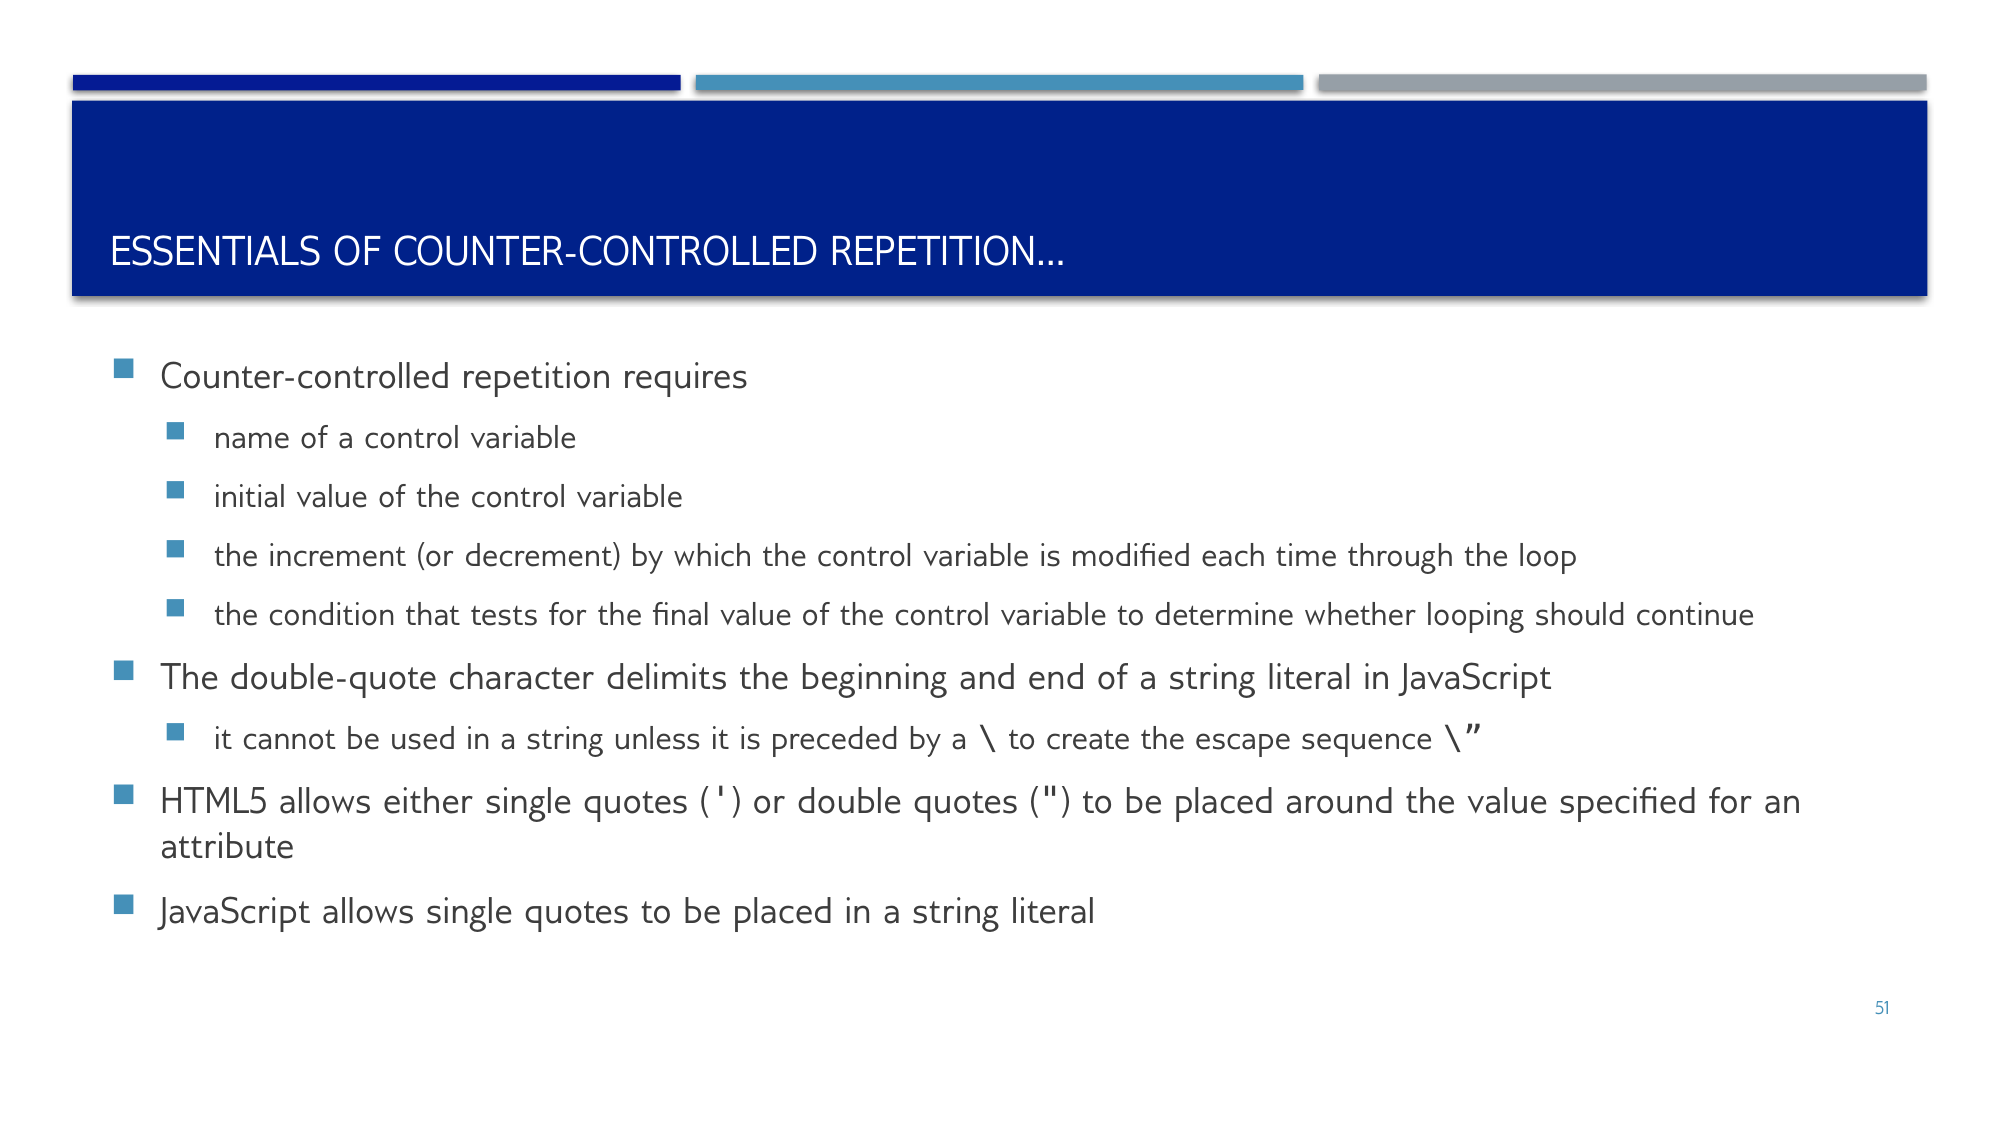

# Essentials of Counter-Controlled Repetition…
Counter-controlled repetition requires
name of a control variable
initial value of the control variable
the increment (or decrement) by which the control variable is modified each time through the loop
the condition that tests for the final value of the control variable to determine whether looping should continue
The double-quote character delimits the beginning and end of a string literal in JavaScript
it cannot be used in a string unless it is preceded by a \ to create the escape sequence \”
HTML5 allows either single quotes (') or double quotes (") to be placed around the value specified for an attribute
JavaScript allows single quotes to be placed in a string literal

51